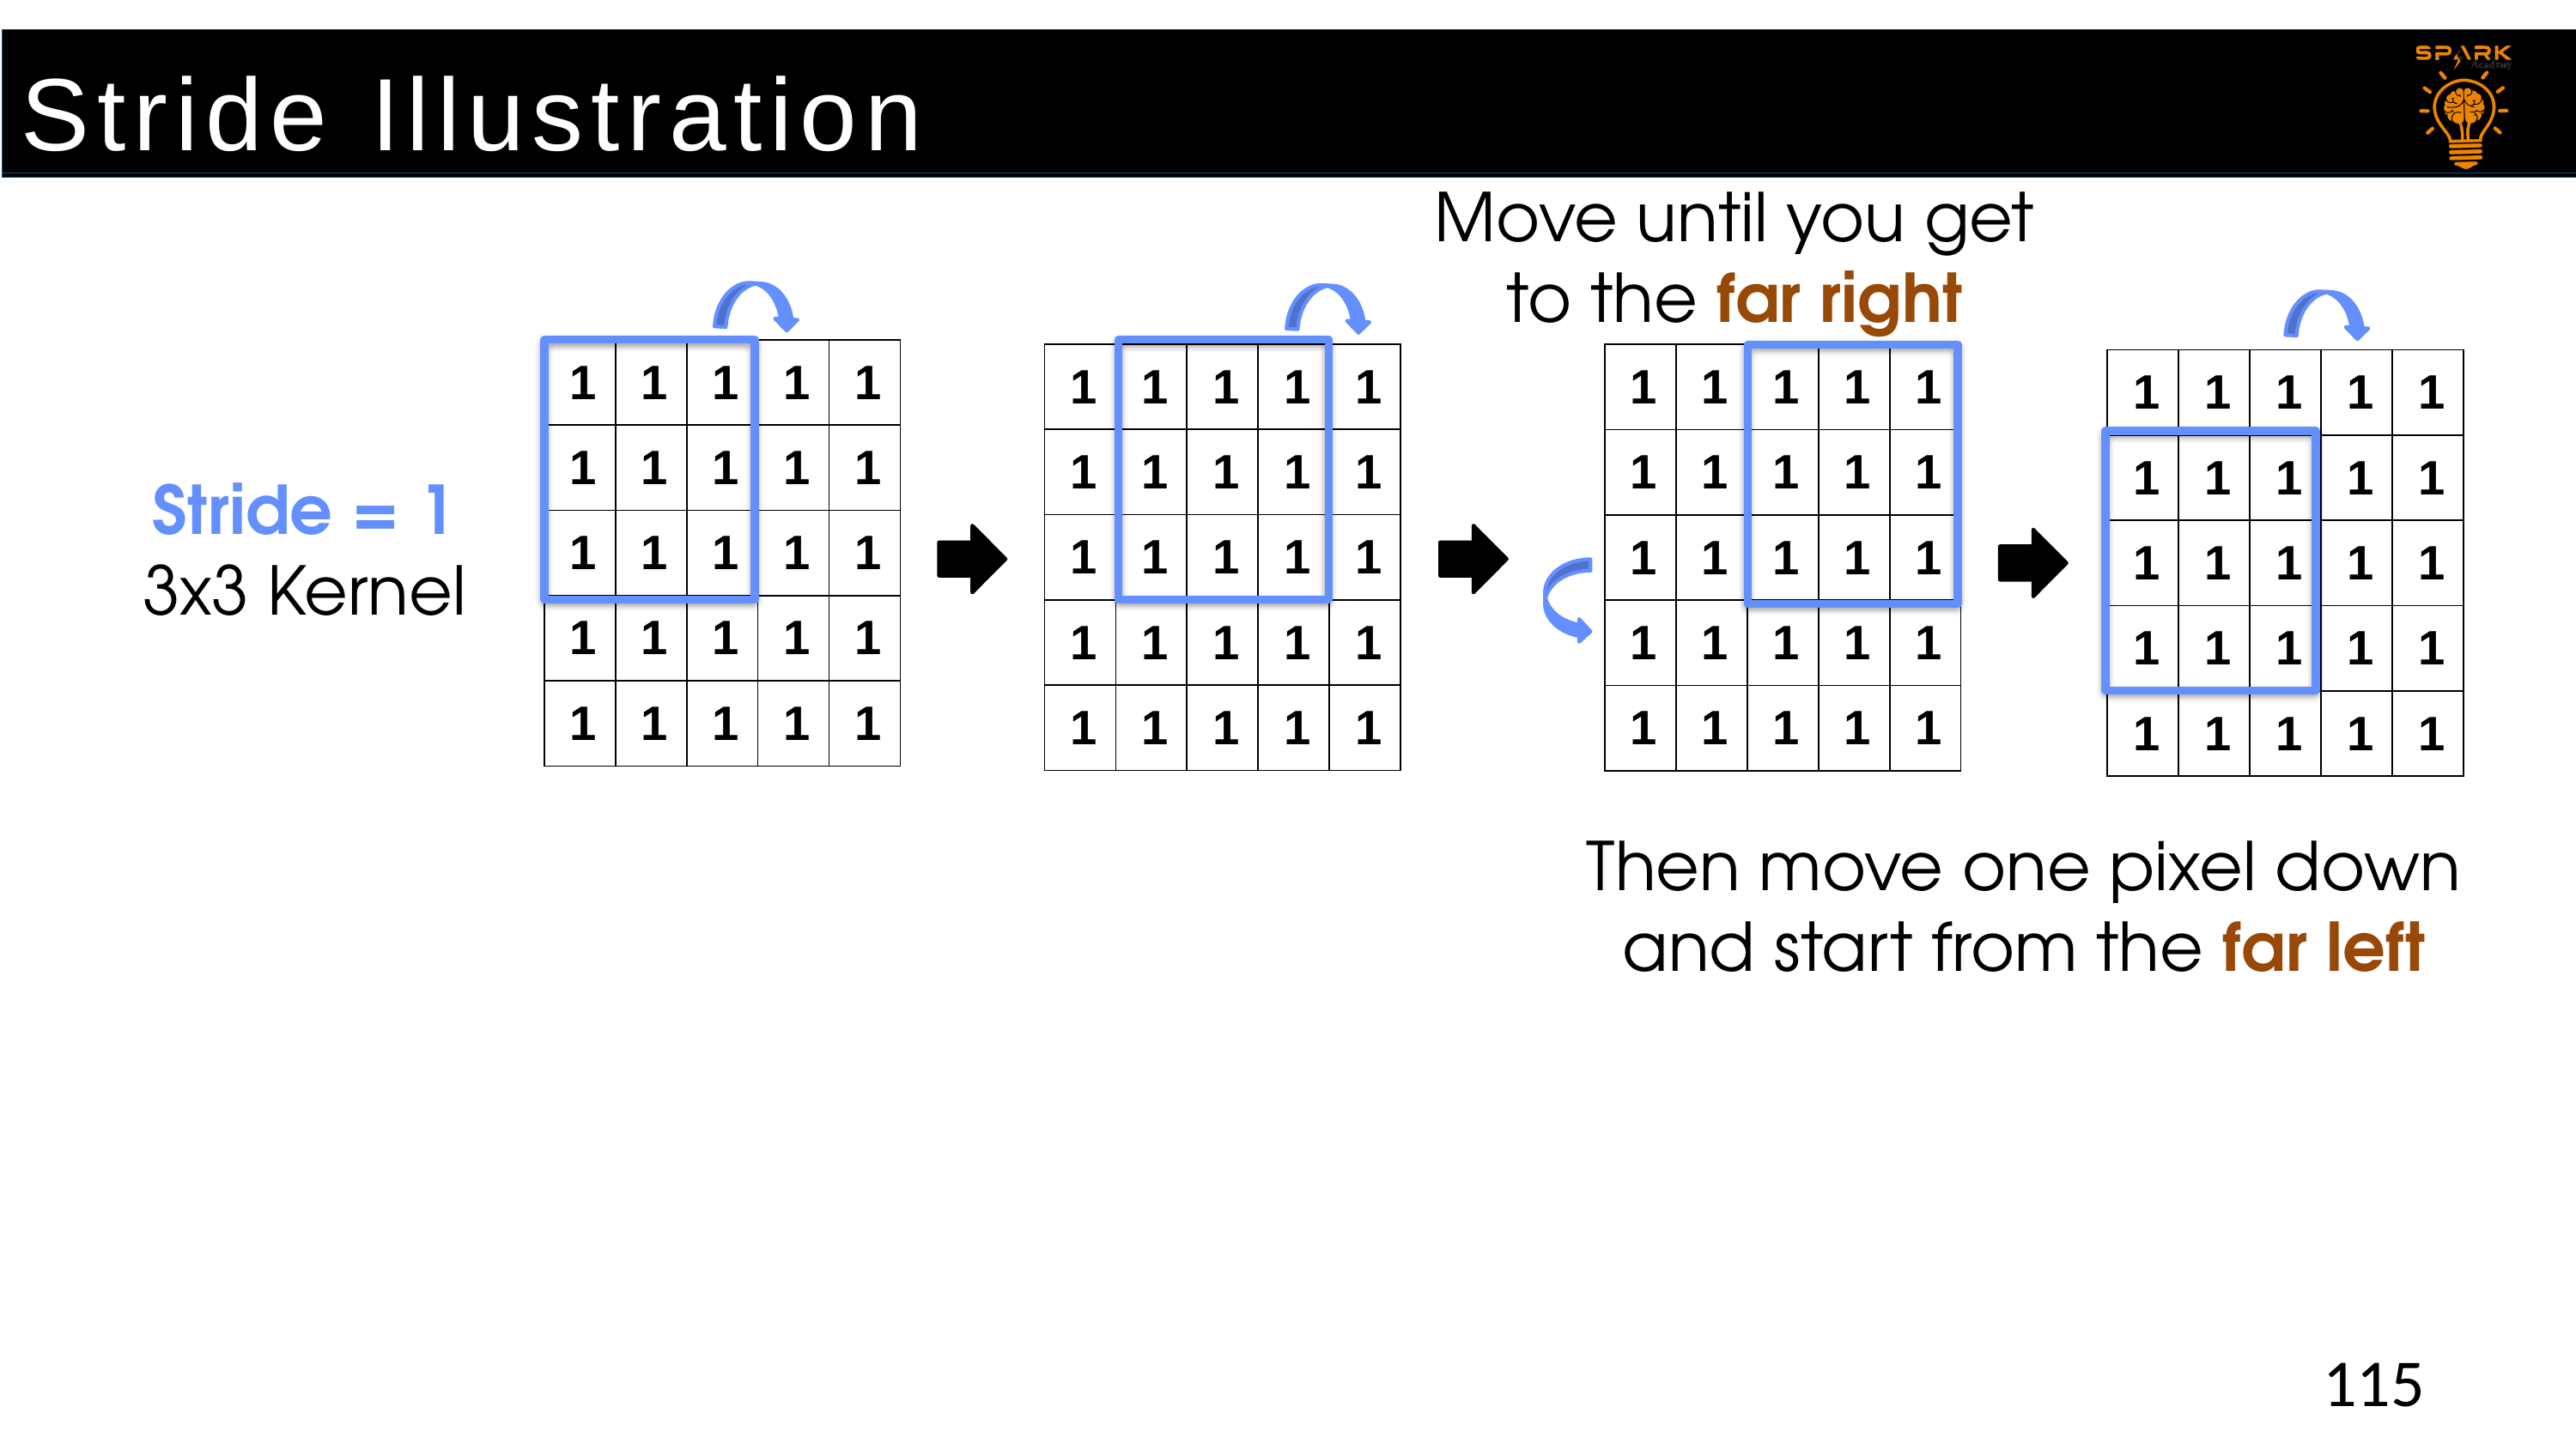

Stride Illustration

Move until you get to the far right

| 1 | 1 | 1 | 1 | 1 |
| --- | --- | --- | --- | --- |
| 1 | 1 | 1 | 1 | 1 |
| 1 | 1 | 1 | 1 | 1 |
| 1 | 1 | 1 | 1 | 1 |
| 1 | 1 | 1 | 1 | 1 |

| 1 | 1 | 1 | 1 | 1 |
| --- | --- | --- | --- | --- |
| 1 | 1 | 1 | 1 | 1 |
| 1 | 1 | 1 | 1 | 1 |
| 1 | 1 | 1 | 1 | 1 |
| 1 | 1 | 1 | 1 | 1 |
| 1 | 1 | 1 | 1 | 1 |
| --- | --- | --- | --- | --- |
| 1 | 1 | 1 | 1 | 1 |
| 1 | 1 | 1 | 1 | 1 |
| 1 | 1 | 1 | 1 | 1 |
| 1 | 1 | 1 | 1 | 1 |

| 1 | 1 | 1 | 1 | 1 |
| --- | --- | --- | --- | --- |
| 1 | 1 | 1 | 1 | 1 |
| 1 | 1 | 1 | 1 | 1 |
| 1 | 1 | 1 | 1 | 1 |
| 1 | 1 | 1 | 1 | 1 |

Stride = 1
3x3 Kernel

Then move one pixel down and start from the far left
115
115